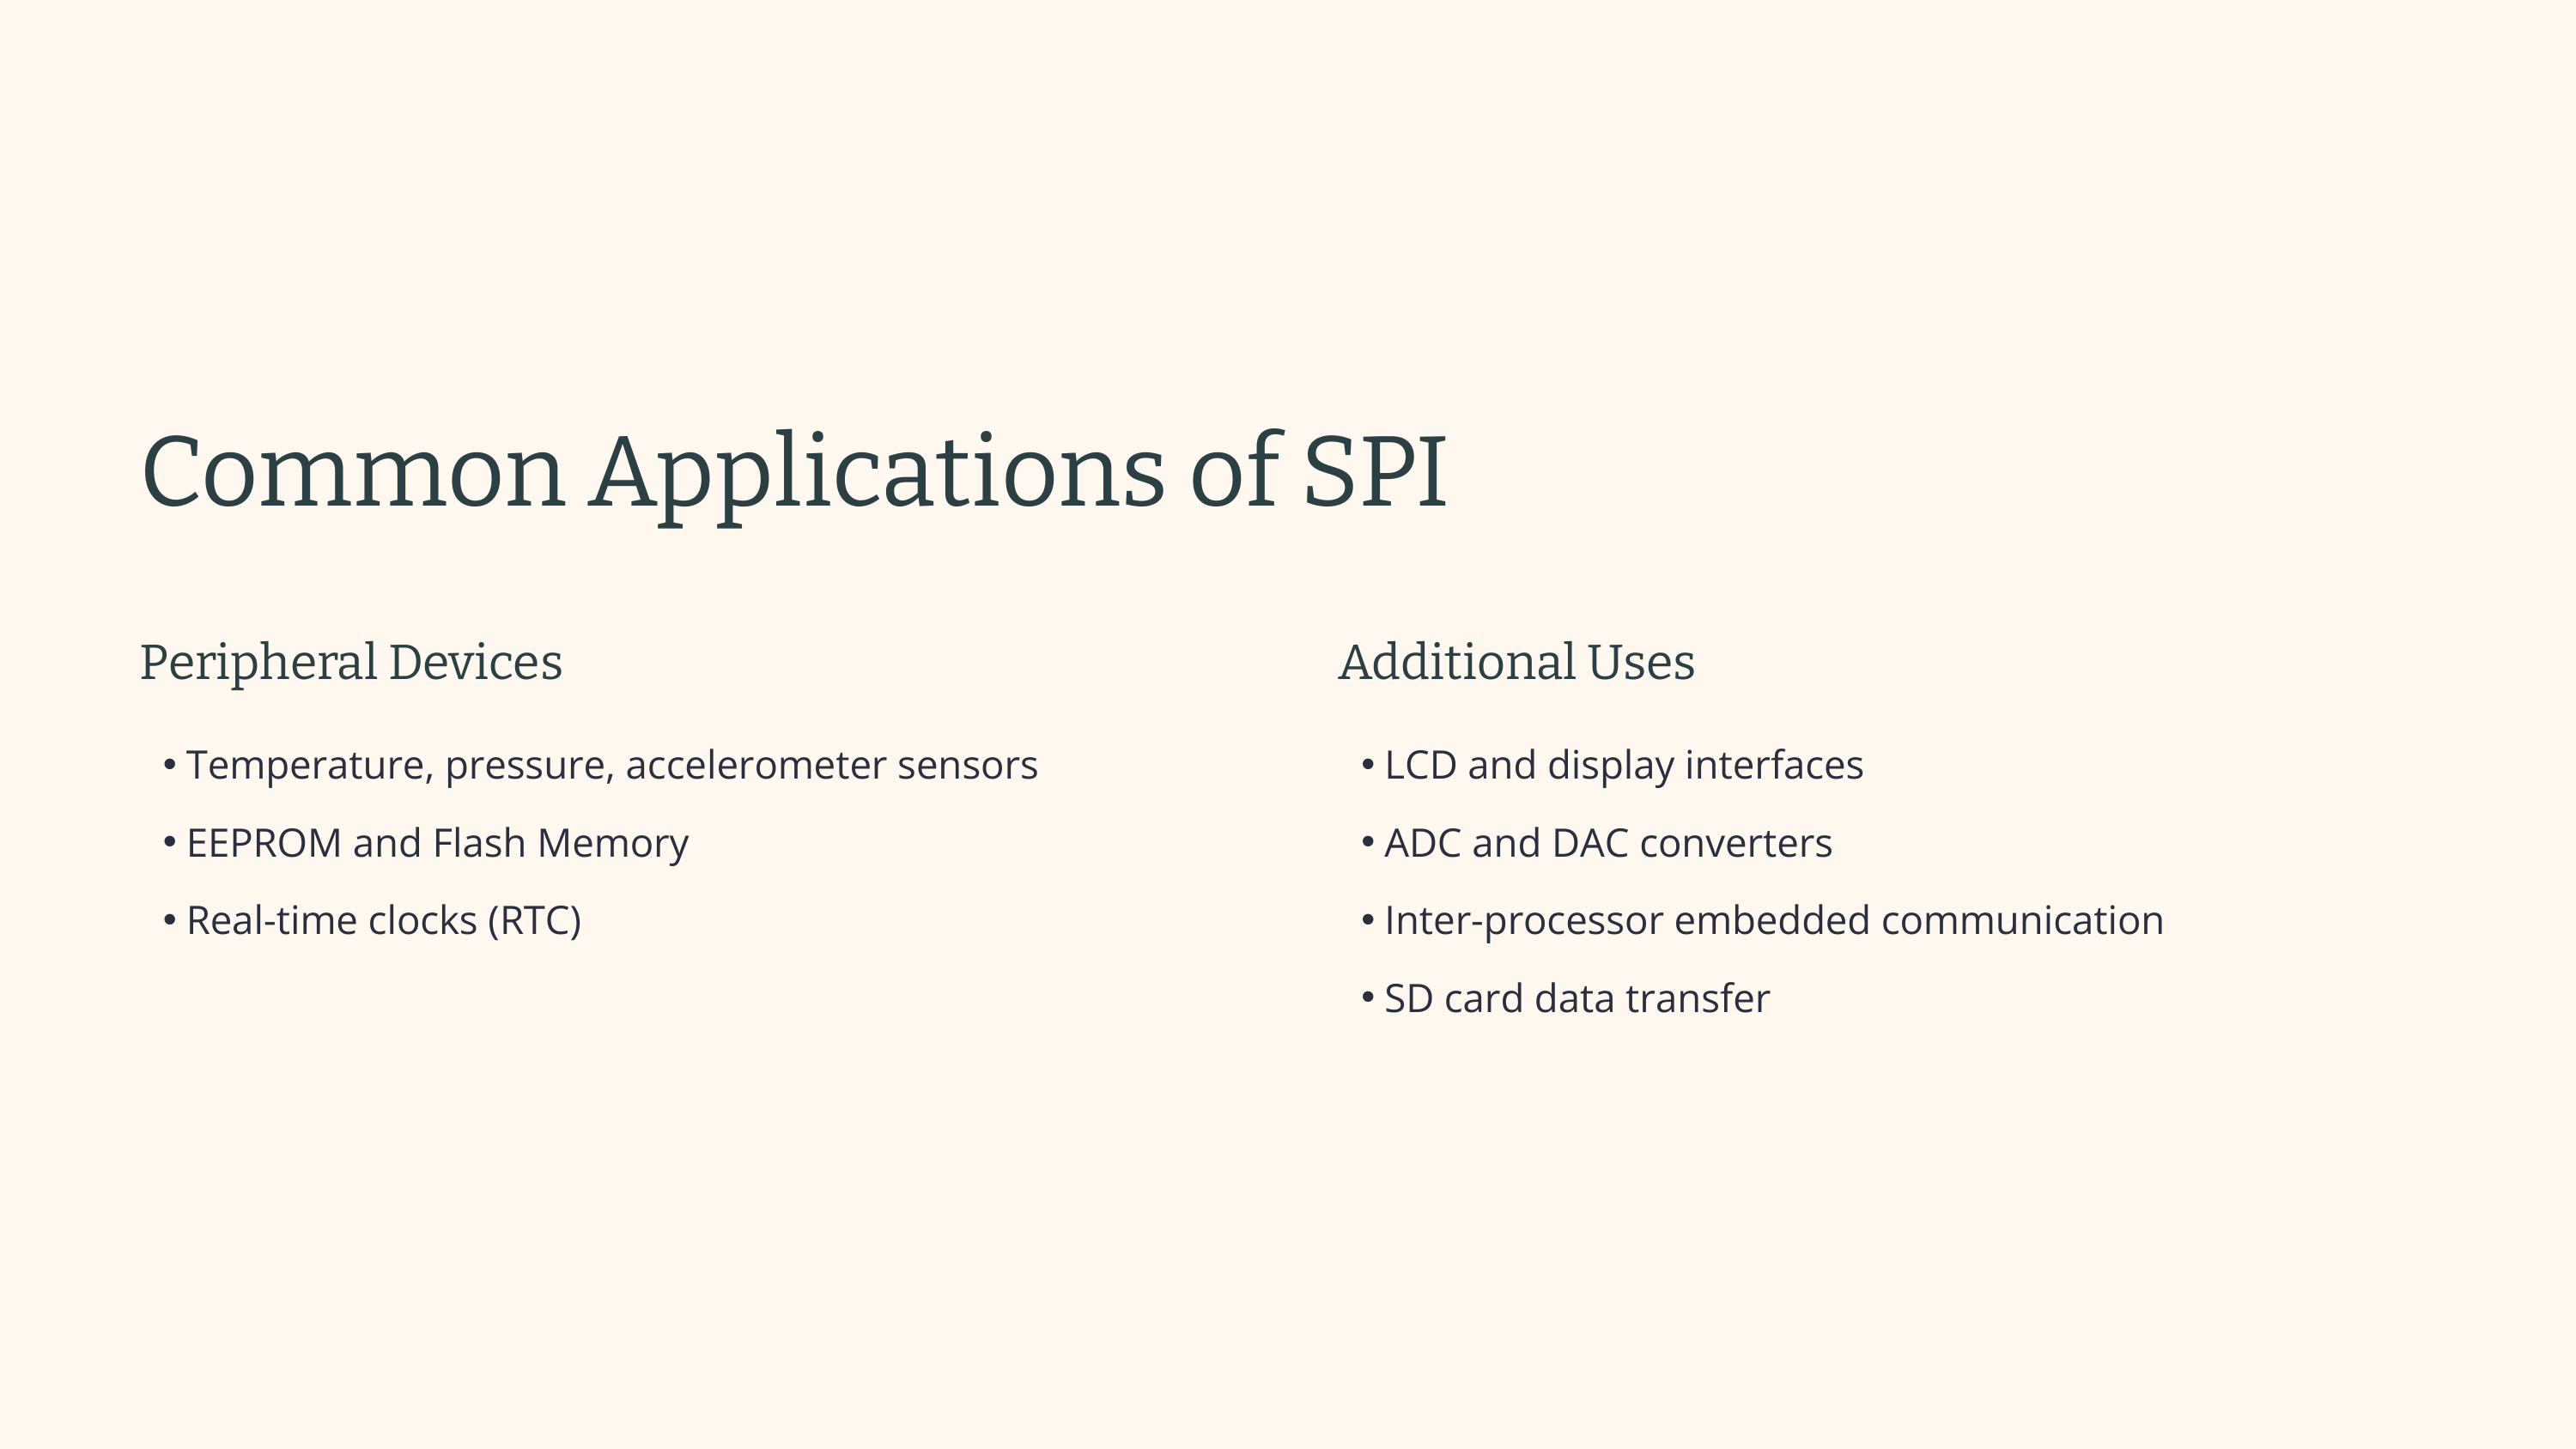

Common Applications of SPI

Peripheral Devices

Additional Uses

Temperature, pressure, accelerometer sensors

LCD and display interfaces

EEPROM and Flash Memory

ADC and DAC converters

Real-time clocks (RTC)

Inter-processor embedded communication

SD card data transfer